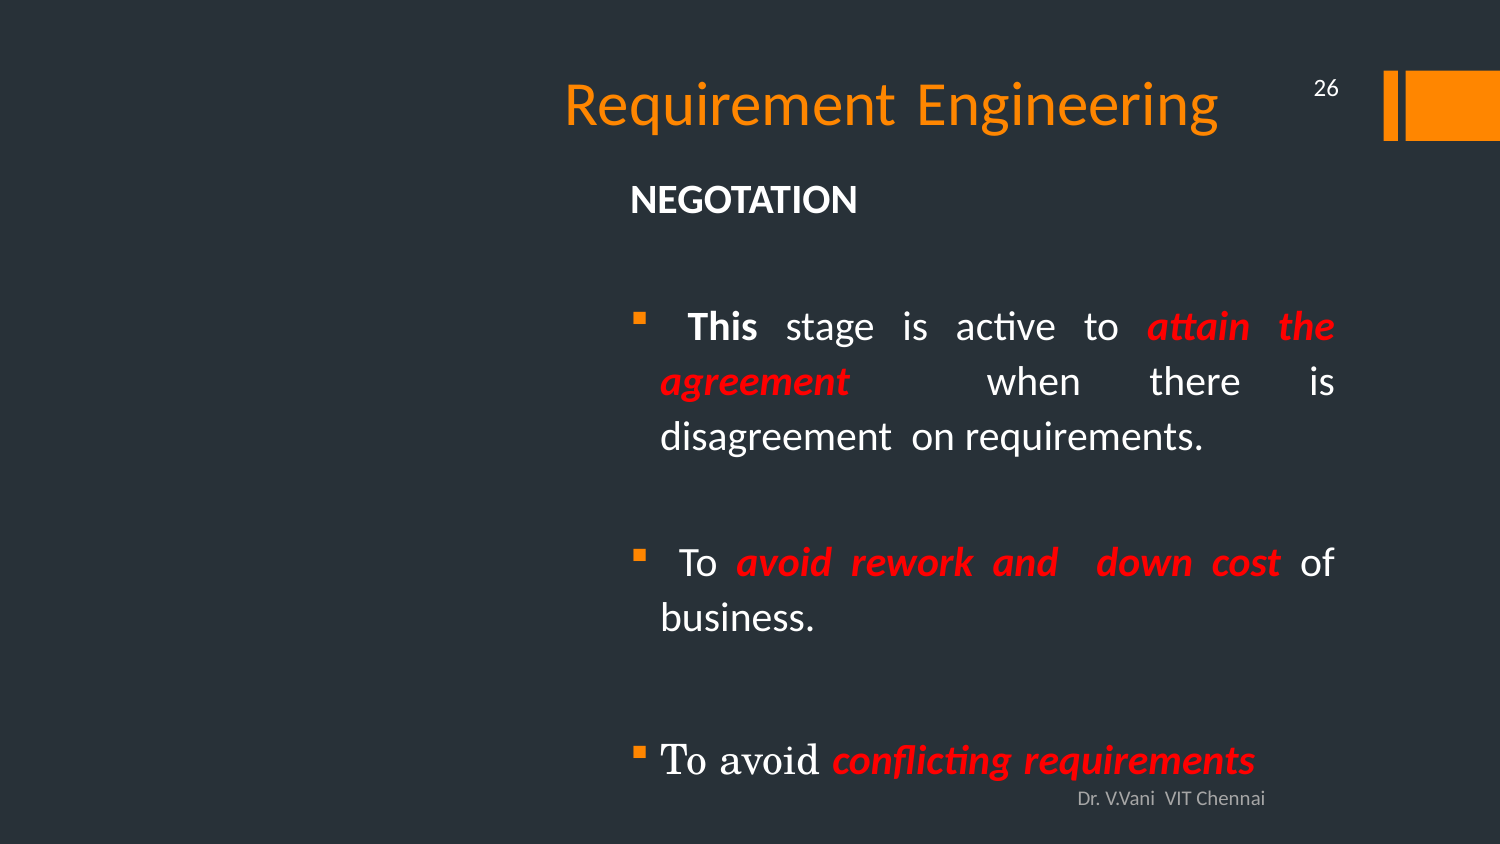

# Requirement Engineering
26
NEGOTATION

 This stage is active to attain the agreement  when there is disagreement  on requirements.

 To avoid rework and  down cost of business.

To avoid conflicting requirements

Dr. V.Vani  VIT Chennai